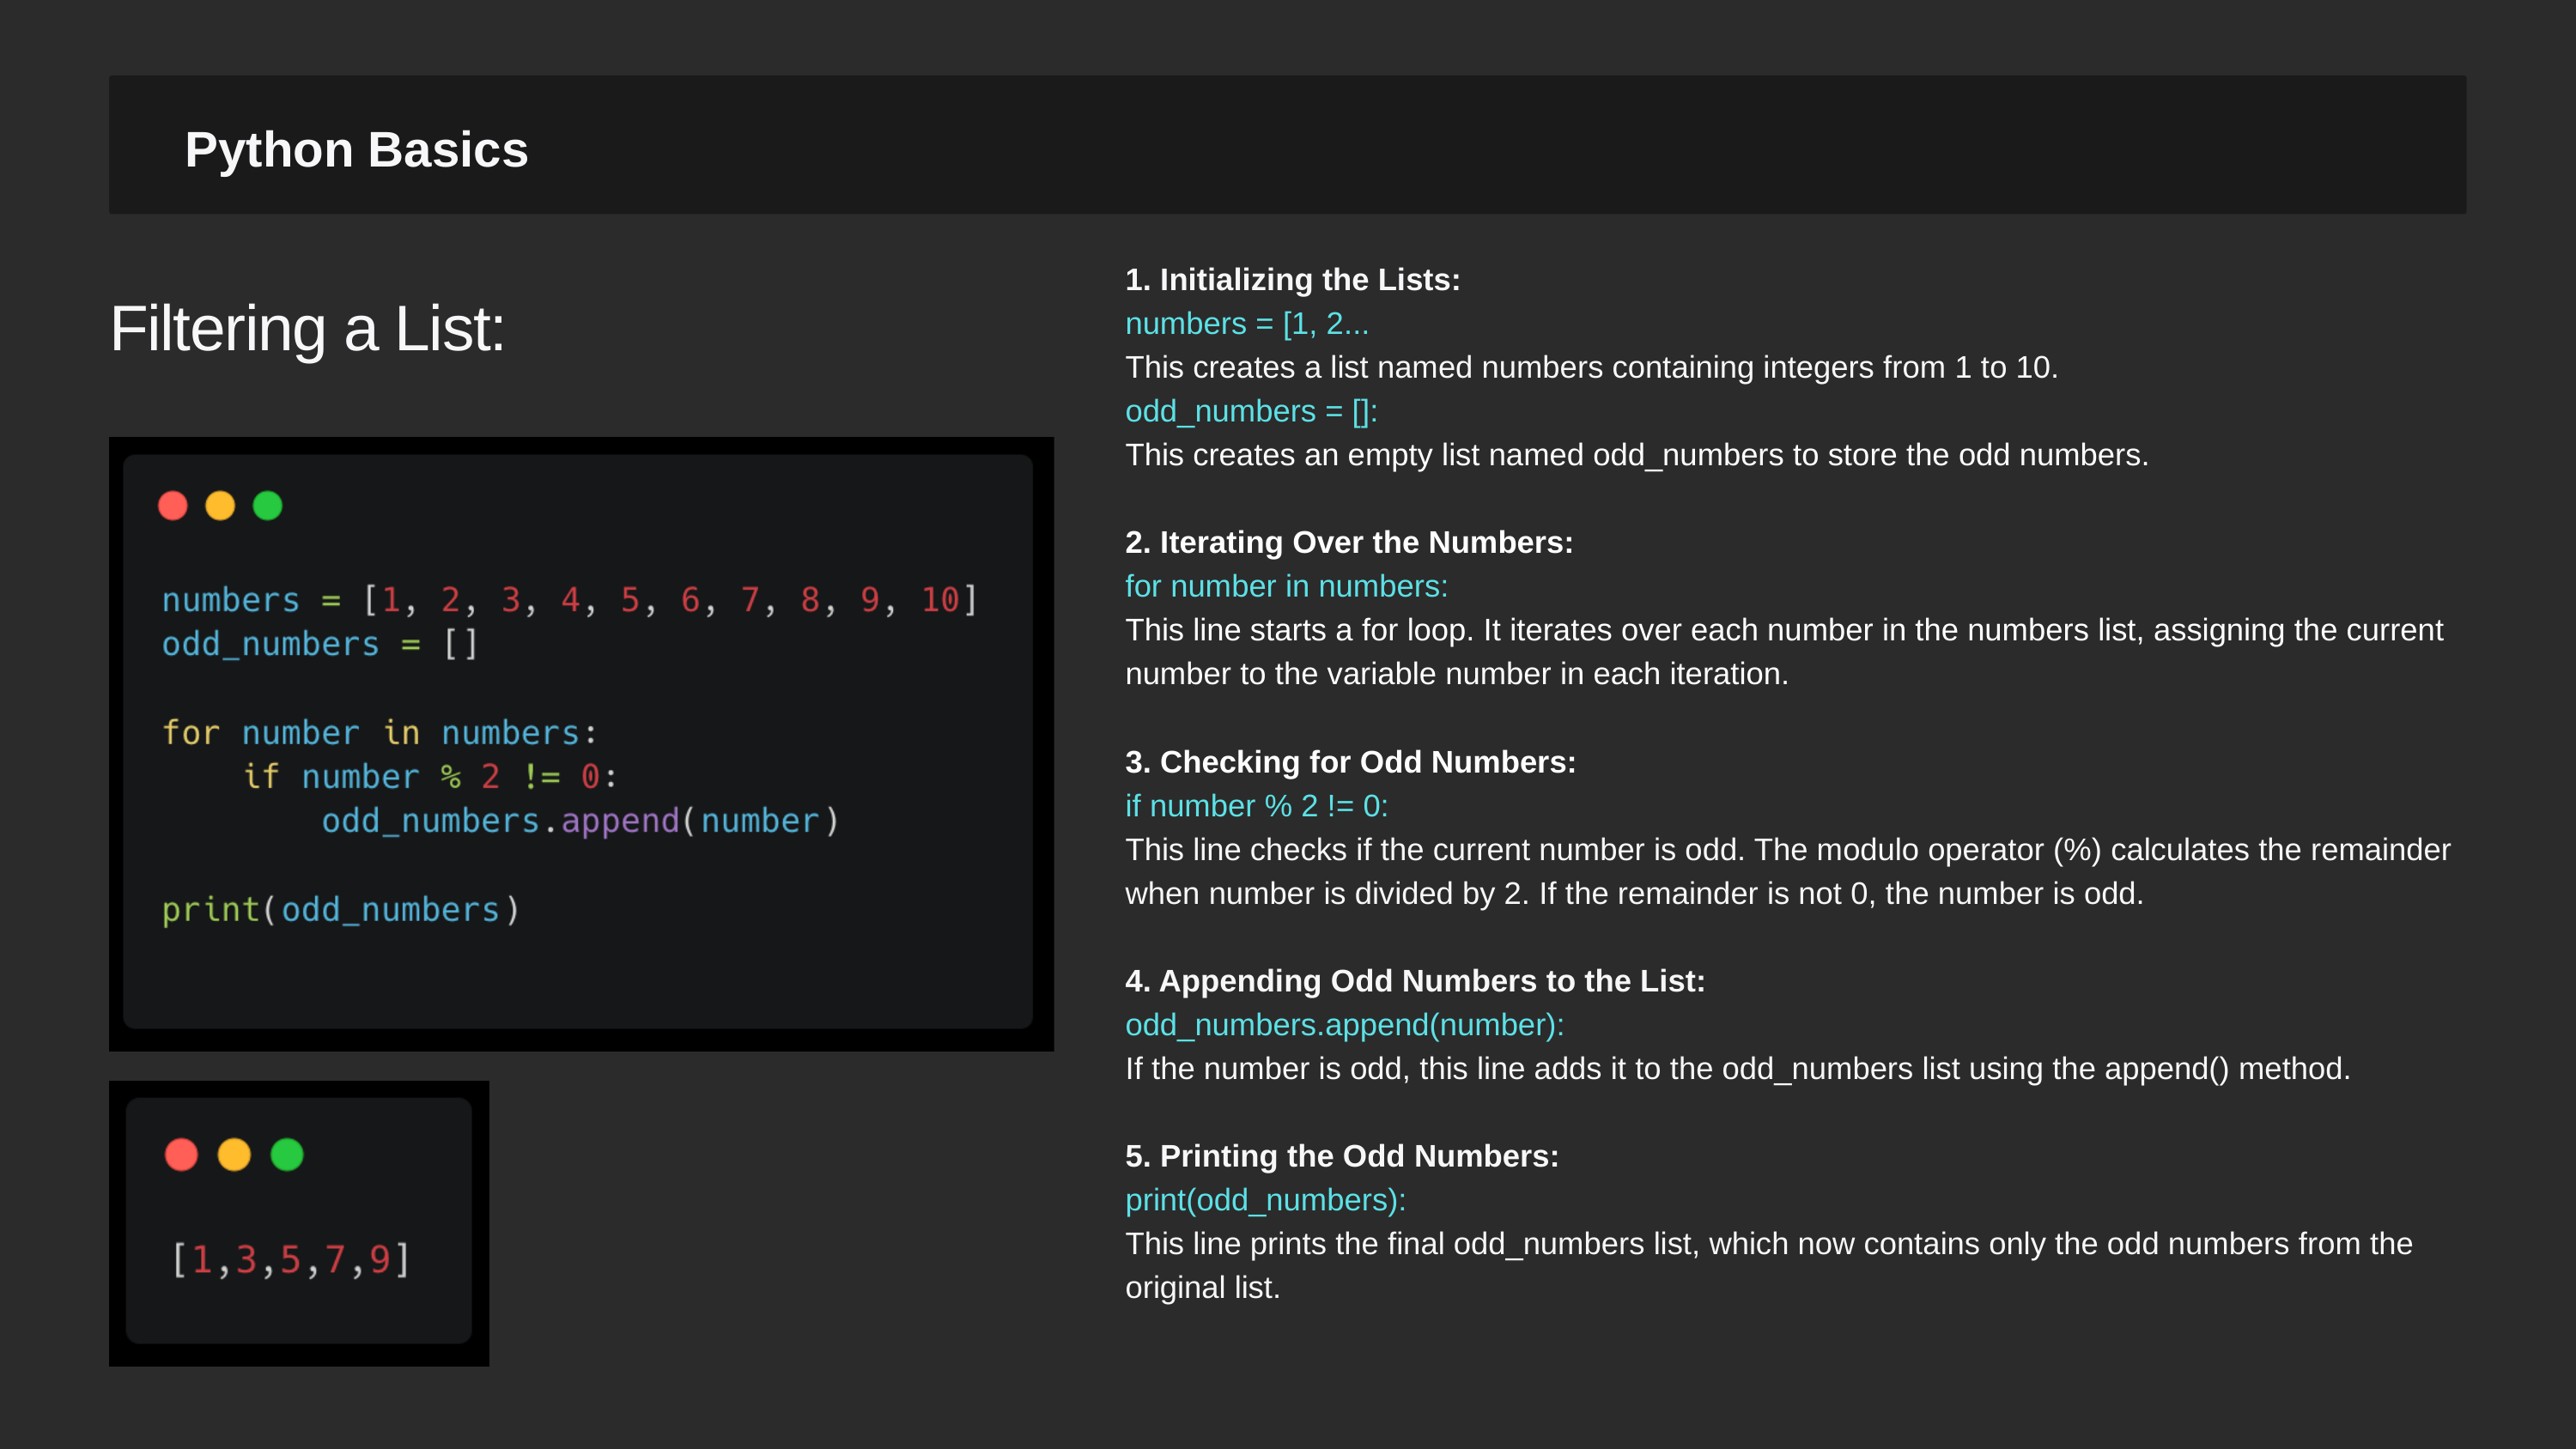

Python Basics

1. Initializing the Lists:
numbers = [1, 2...
This creates a list named numbers containing integers from 1 to 10.
odd_numbers = []:
This creates an empty list named odd_numbers to store the odd numbers.

2. Iterating Over the Numbers:
for number in numbers:
This line starts a for loop. It iterates over each number in the numbers list, assigning the current number to the variable number in each iteration.

3. Checking for Odd Numbers:
if number % 2 != 0:
This line checks if the current number is odd. The modulo operator (%) calculates the remainder when number is divided by 2. If the remainder is not 0, the number is odd.

4. Appending Odd Numbers to the List:
odd_numbers.append(number):
If the number is odd, this line adds it to the odd_numbers list using the append() method.

5. Printing the Odd Numbers:
print(odd_numbers):
This line prints the final odd_numbers list, which now contains only the odd numbers from the original list.

Filtering a List: